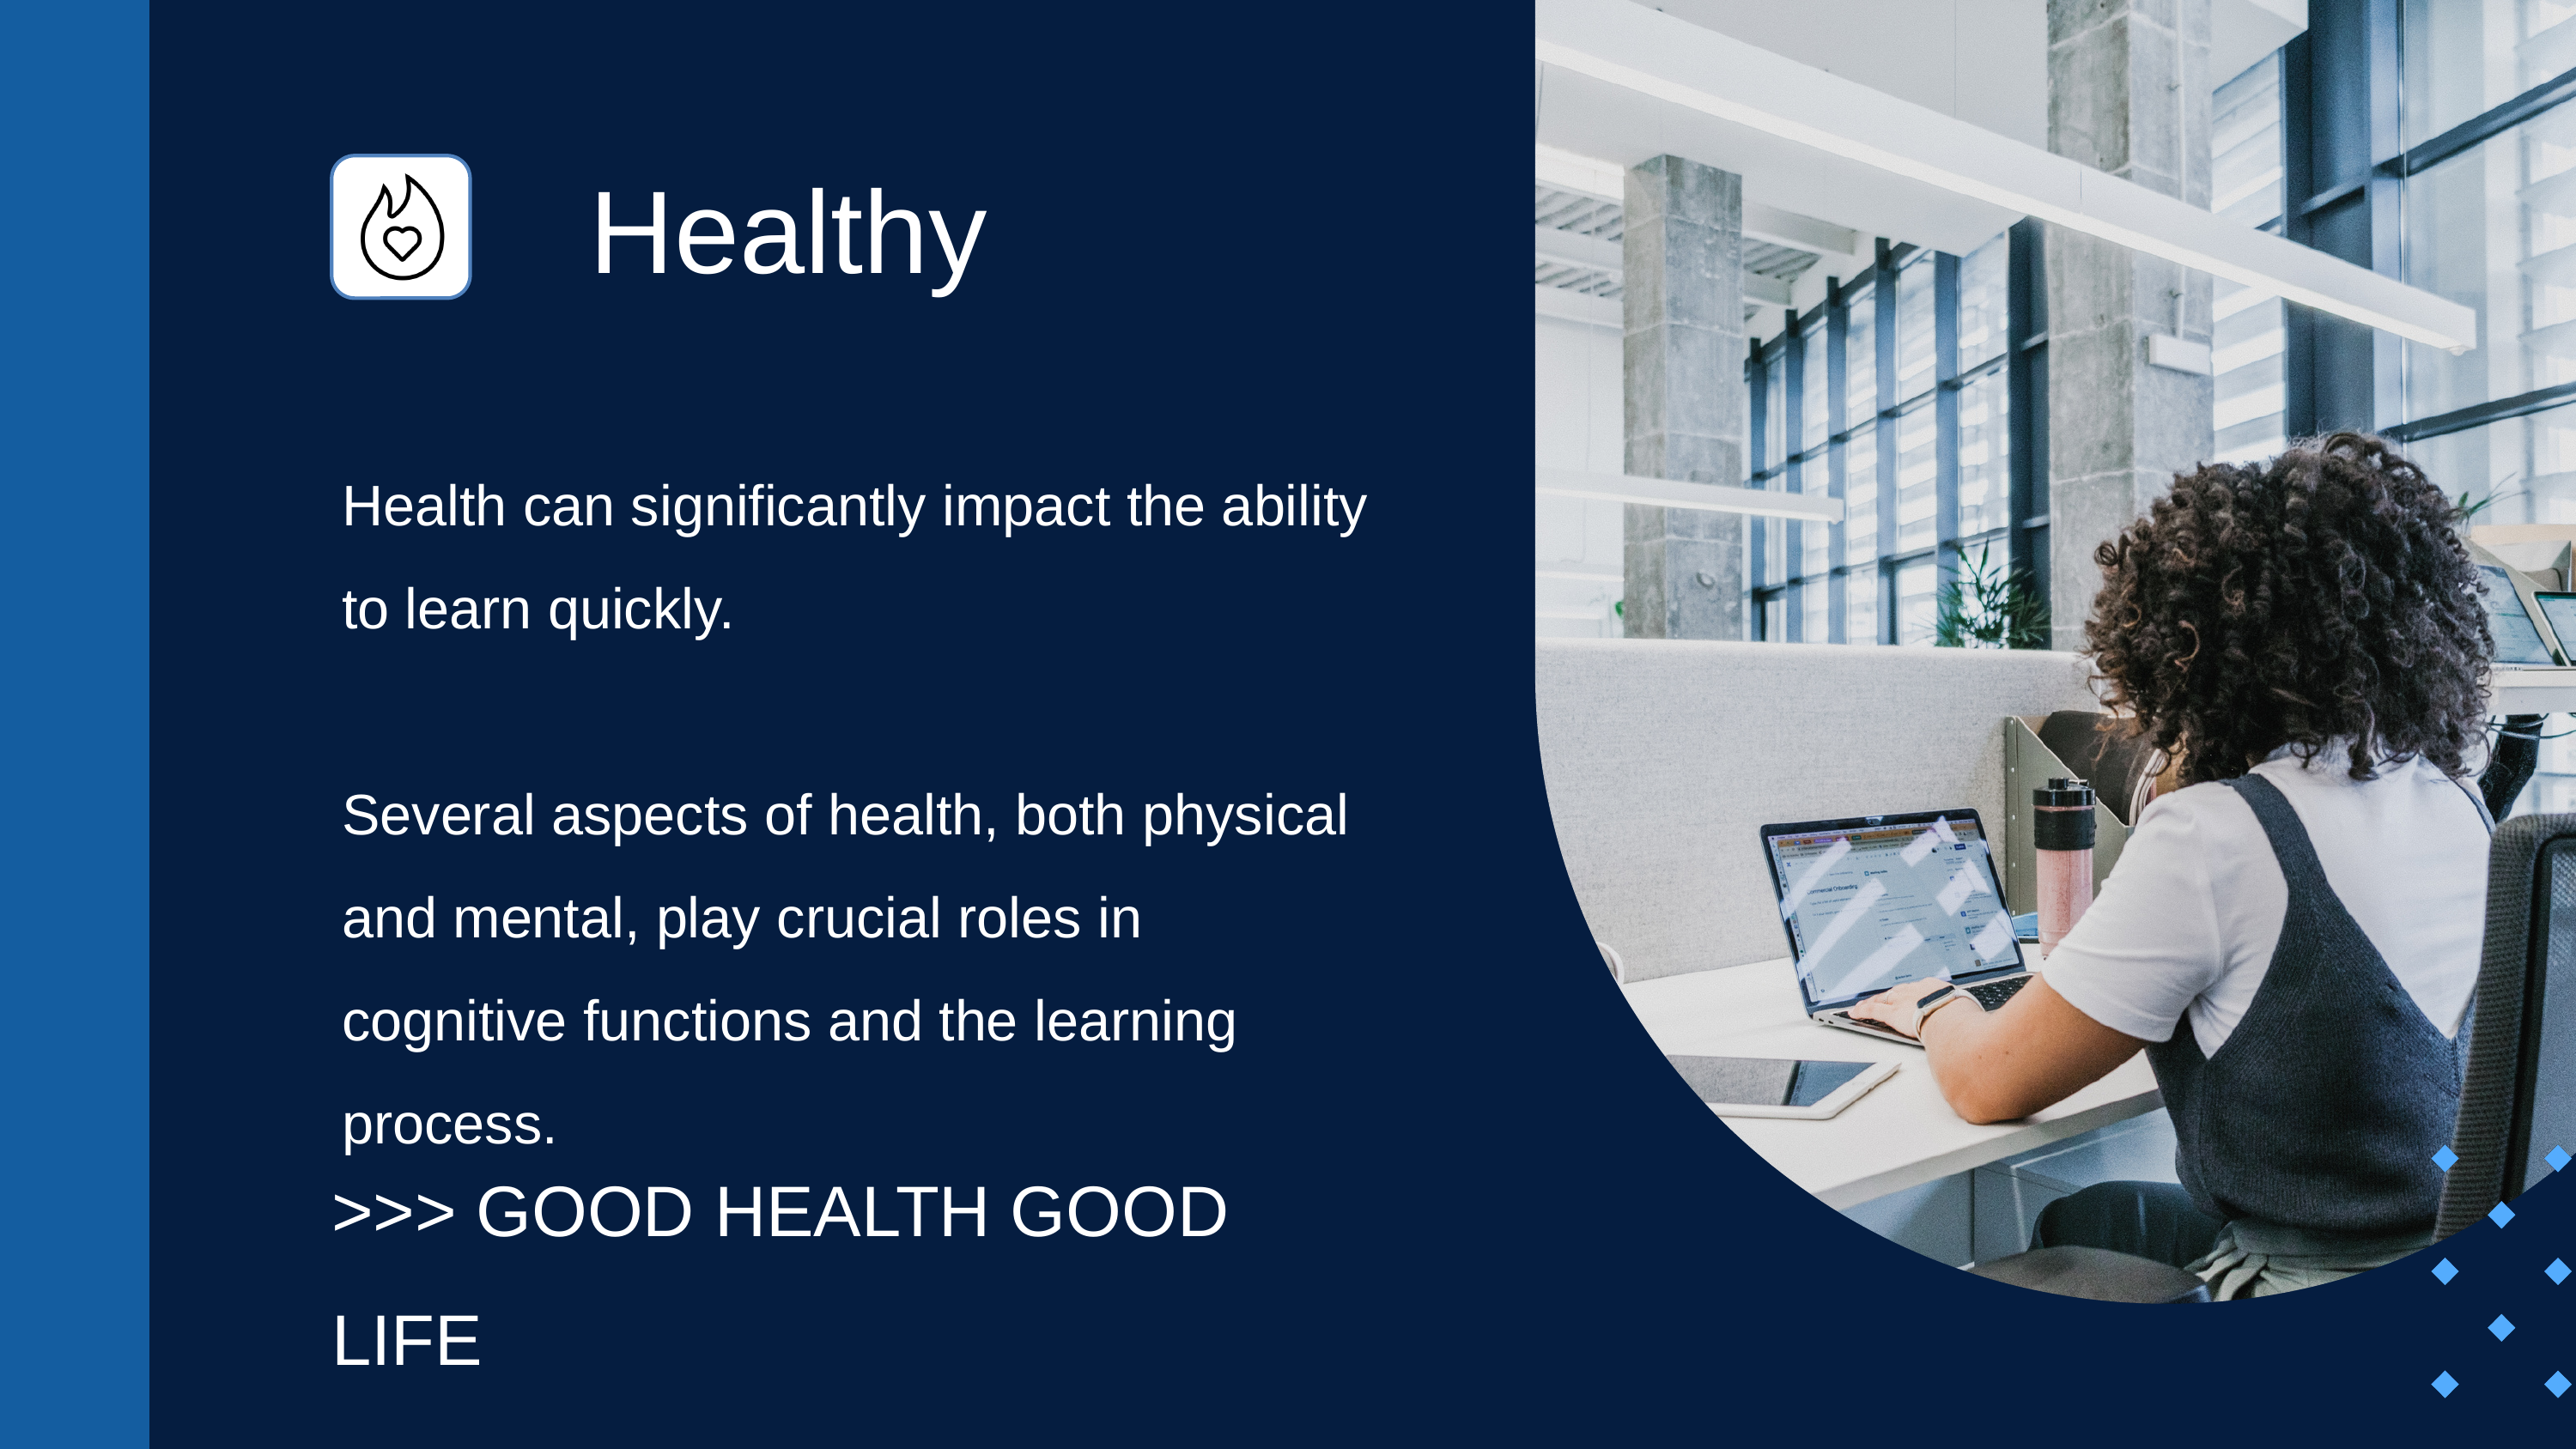

Healthy

Health can significantly impact the ability to learn quickly.

Several aspects of health, both physical and mental, play crucial roles in cognitive functions and the learning process.

>>> GOOD HEALTH GOOD LIFE